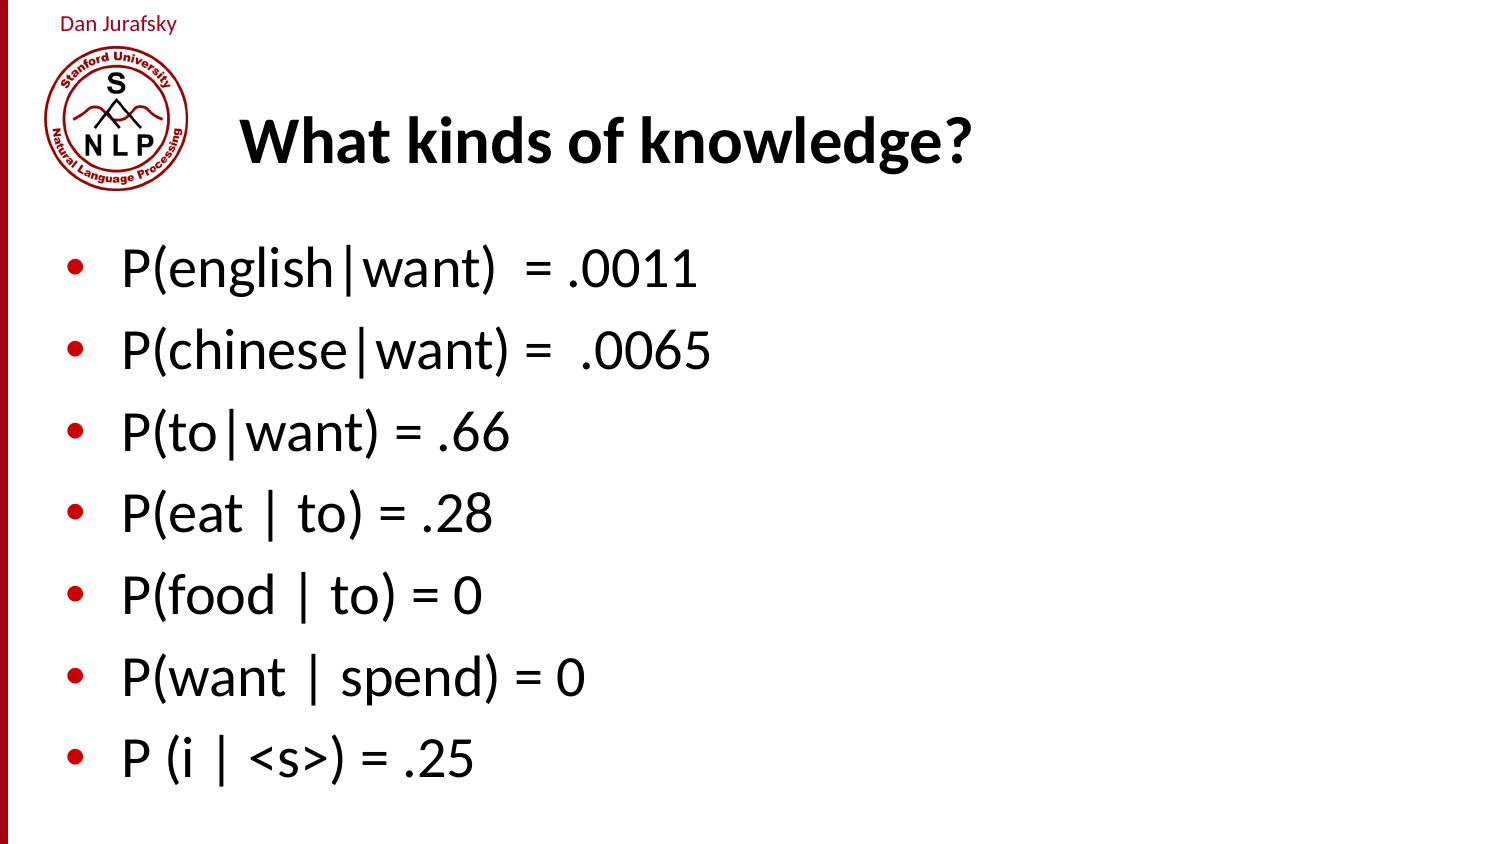

What kinds of knowledge?
P(english|want)  = .0011
P(chinese|want) =  .0065
P(to|want) = .66
P(eat | to) = .28
P(food | to) = 0
P(want | spend) = 0
P (i | <s>) = .25